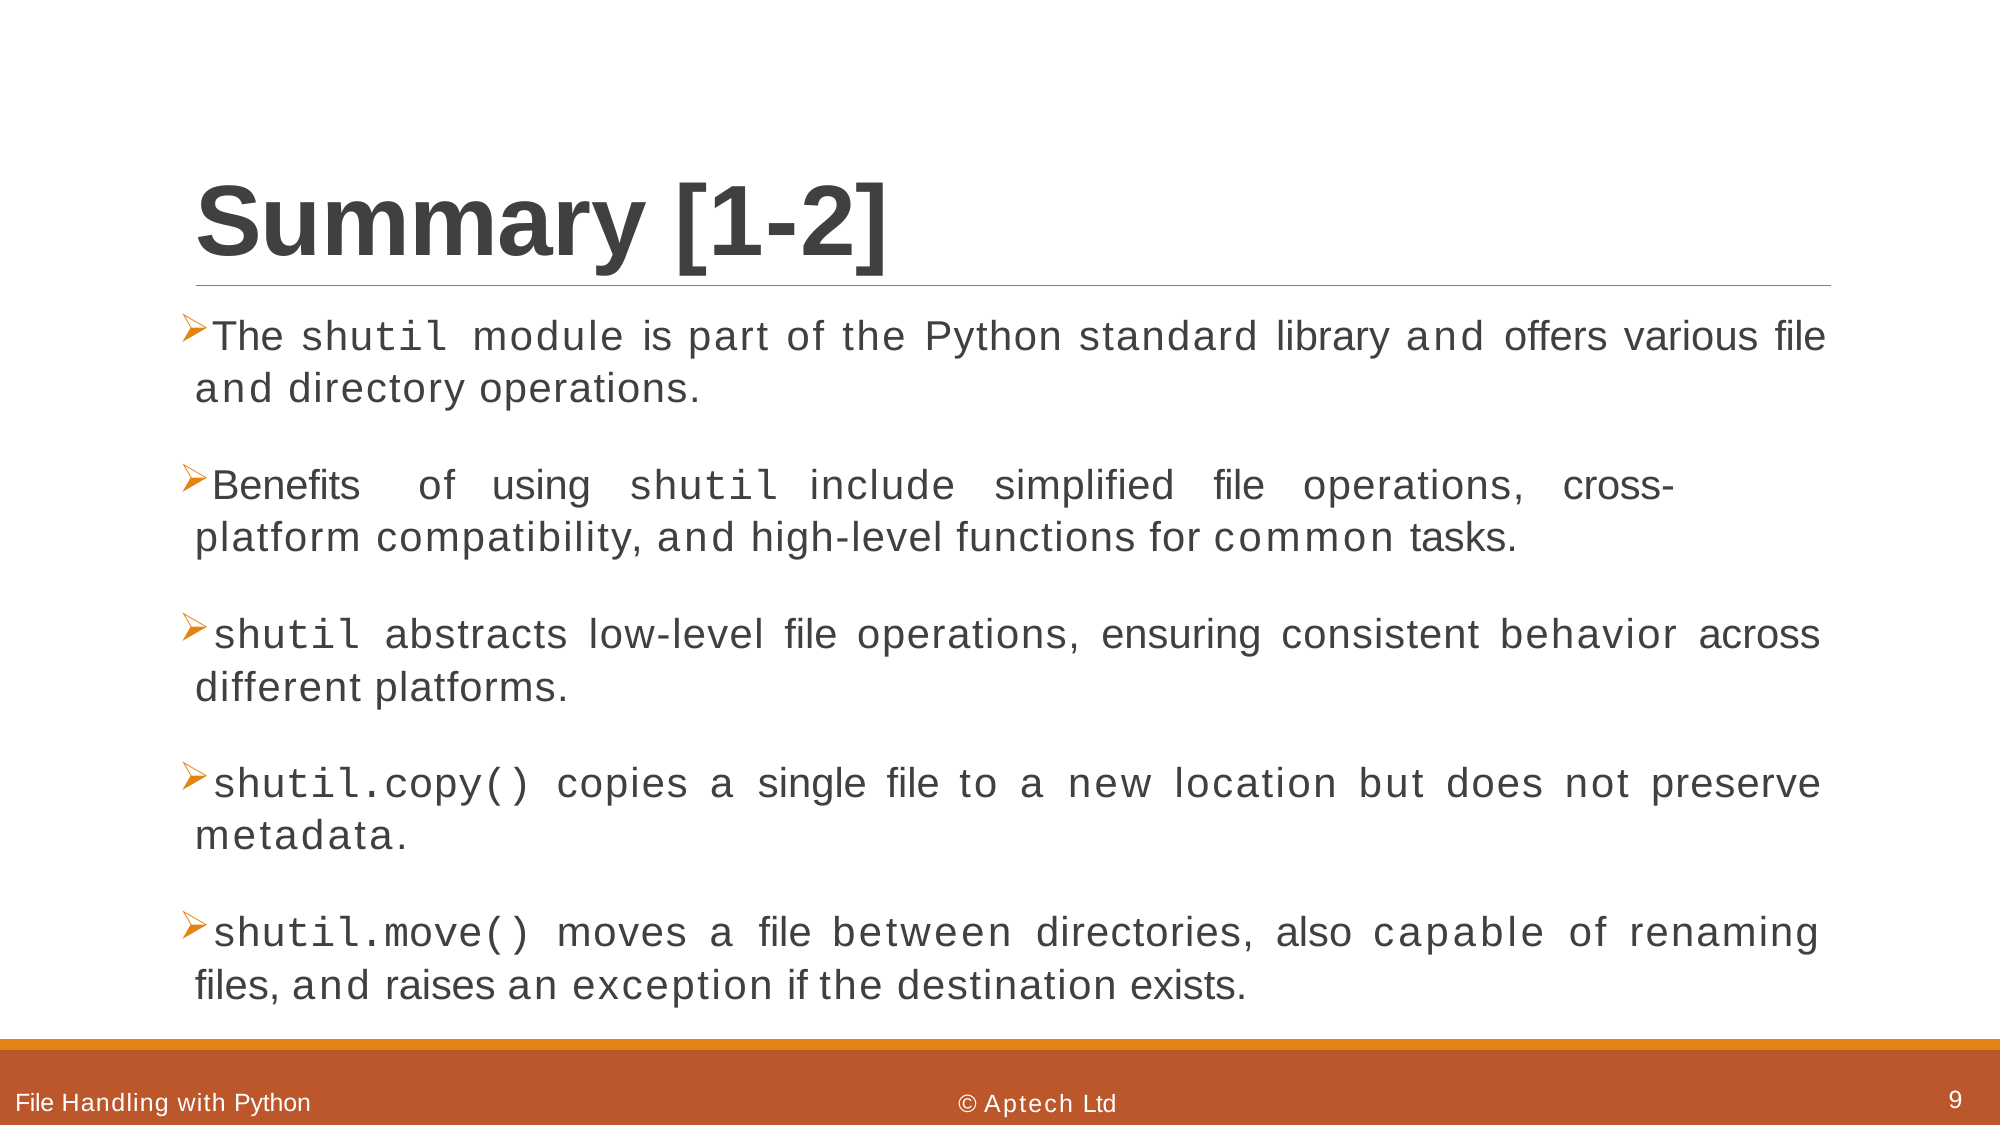

# Summary [1-2]
	The shutil module is part of the Python standard library and offers various file and directory operations.
	Benefits	of	using	shutil include	simplified	file	operations,	cross-platform compatibility, and high-level functions for common tasks.
	shutil abstracts low-level file operations, ensuring consistent behavior across different platforms.
	shutil.copy() copies a single file to a new location but does not preserve metadata.
	shutil.move() moves a file between directories, also capable of renaming files, and raises an exception if the destination exists.
9
File Handling with Python
© Aptech Ltd